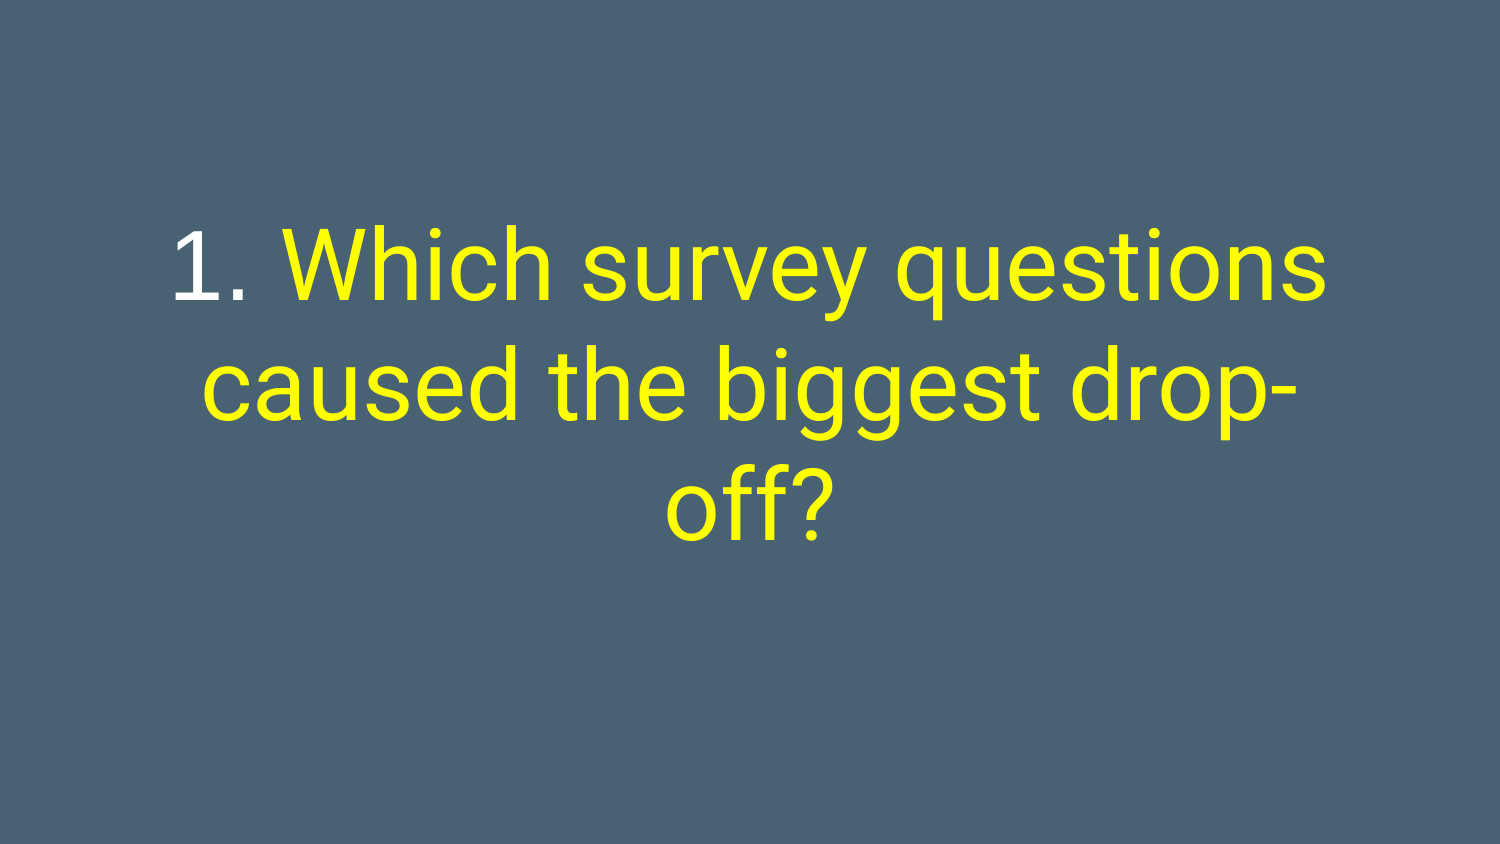

1. Which survey questions caused the biggest drop-off?